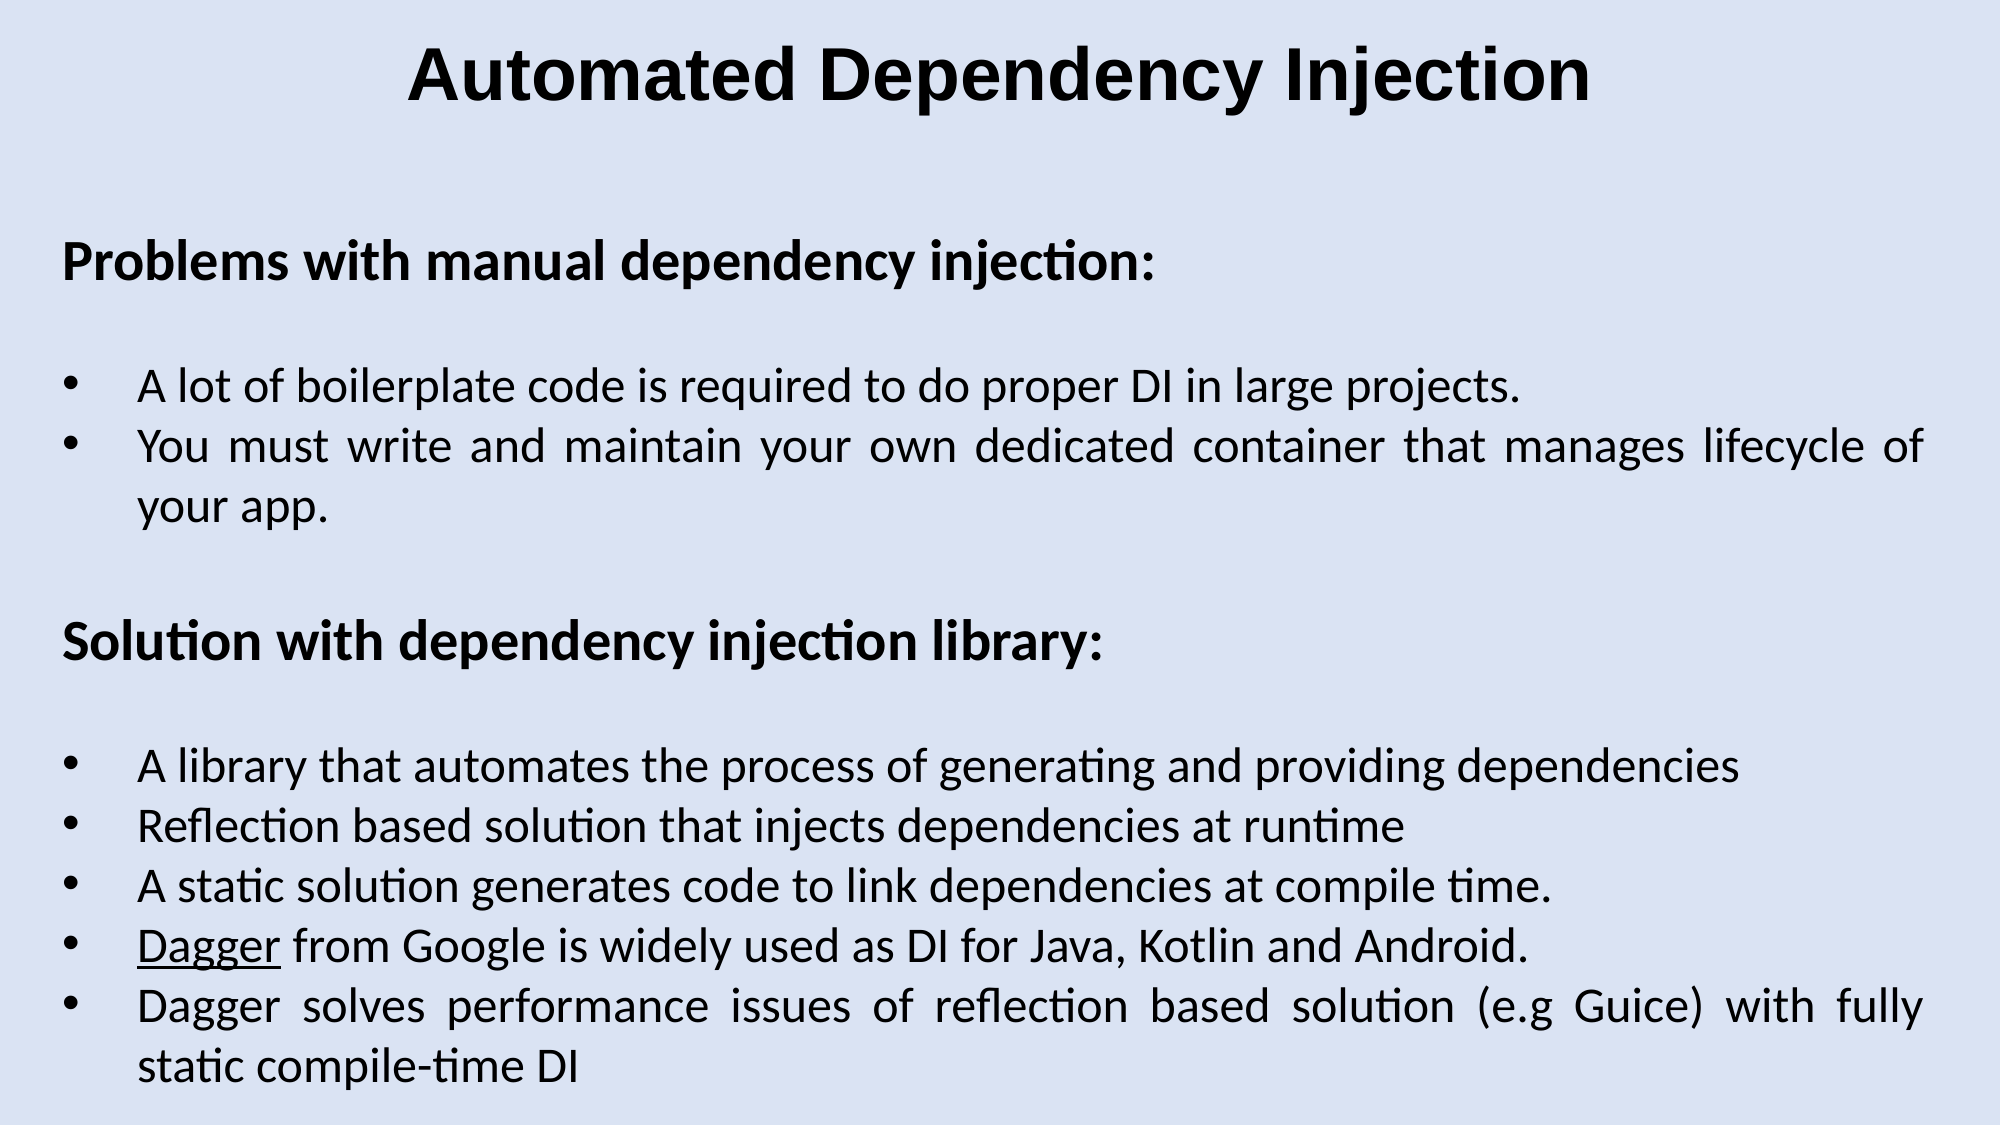

# Automated Dependency Injection
Problems with manual dependency injection:

A lot of boilerplate code is required to do proper DI in large projects.
You must write and maintain your own dedicated container that manages lifecycle of your app.

Solution with dependency injection library:

A library that automates the process of generating and providing dependencies
Reflection based solution that injects dependencies at runtime
A static solution generates code to link dependencies at compile time.
Dagger from Google is widely used as DI for Java, Kotlin and Android.
Dagger solves performance issues of reflection based solution (e.g Guice) with fully static compile-time DI